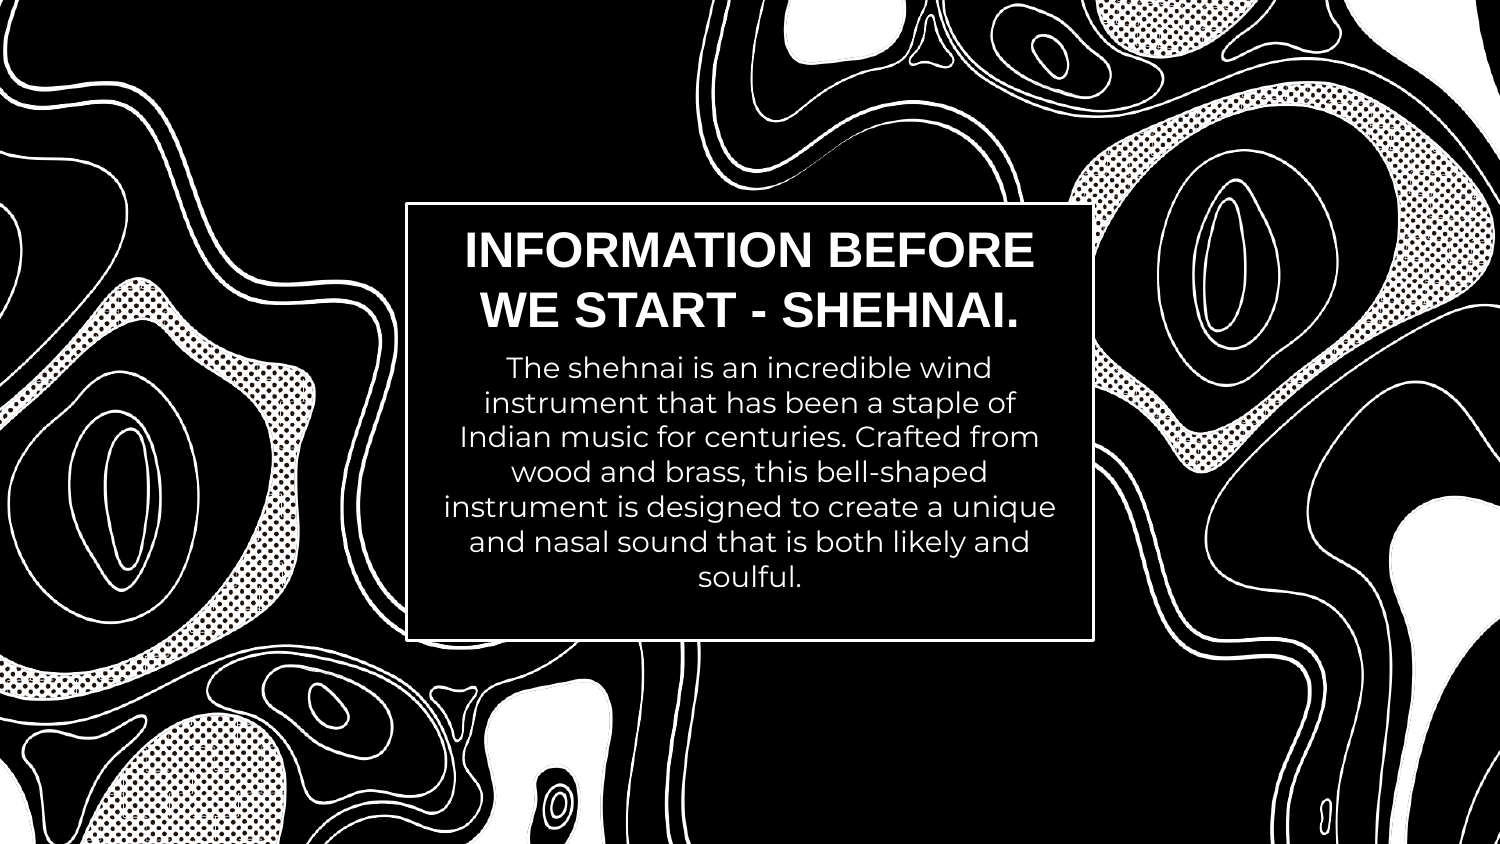

# INFORMATION BEFORE WE START - SHEHNAI.
The shehnai is an incredible wind instrument that has been a staple of Indian music for centuries. Crafted from wood and brass, this bell-shaped instrument is designed to create a unique and nasal sound that is both likely and soulful.